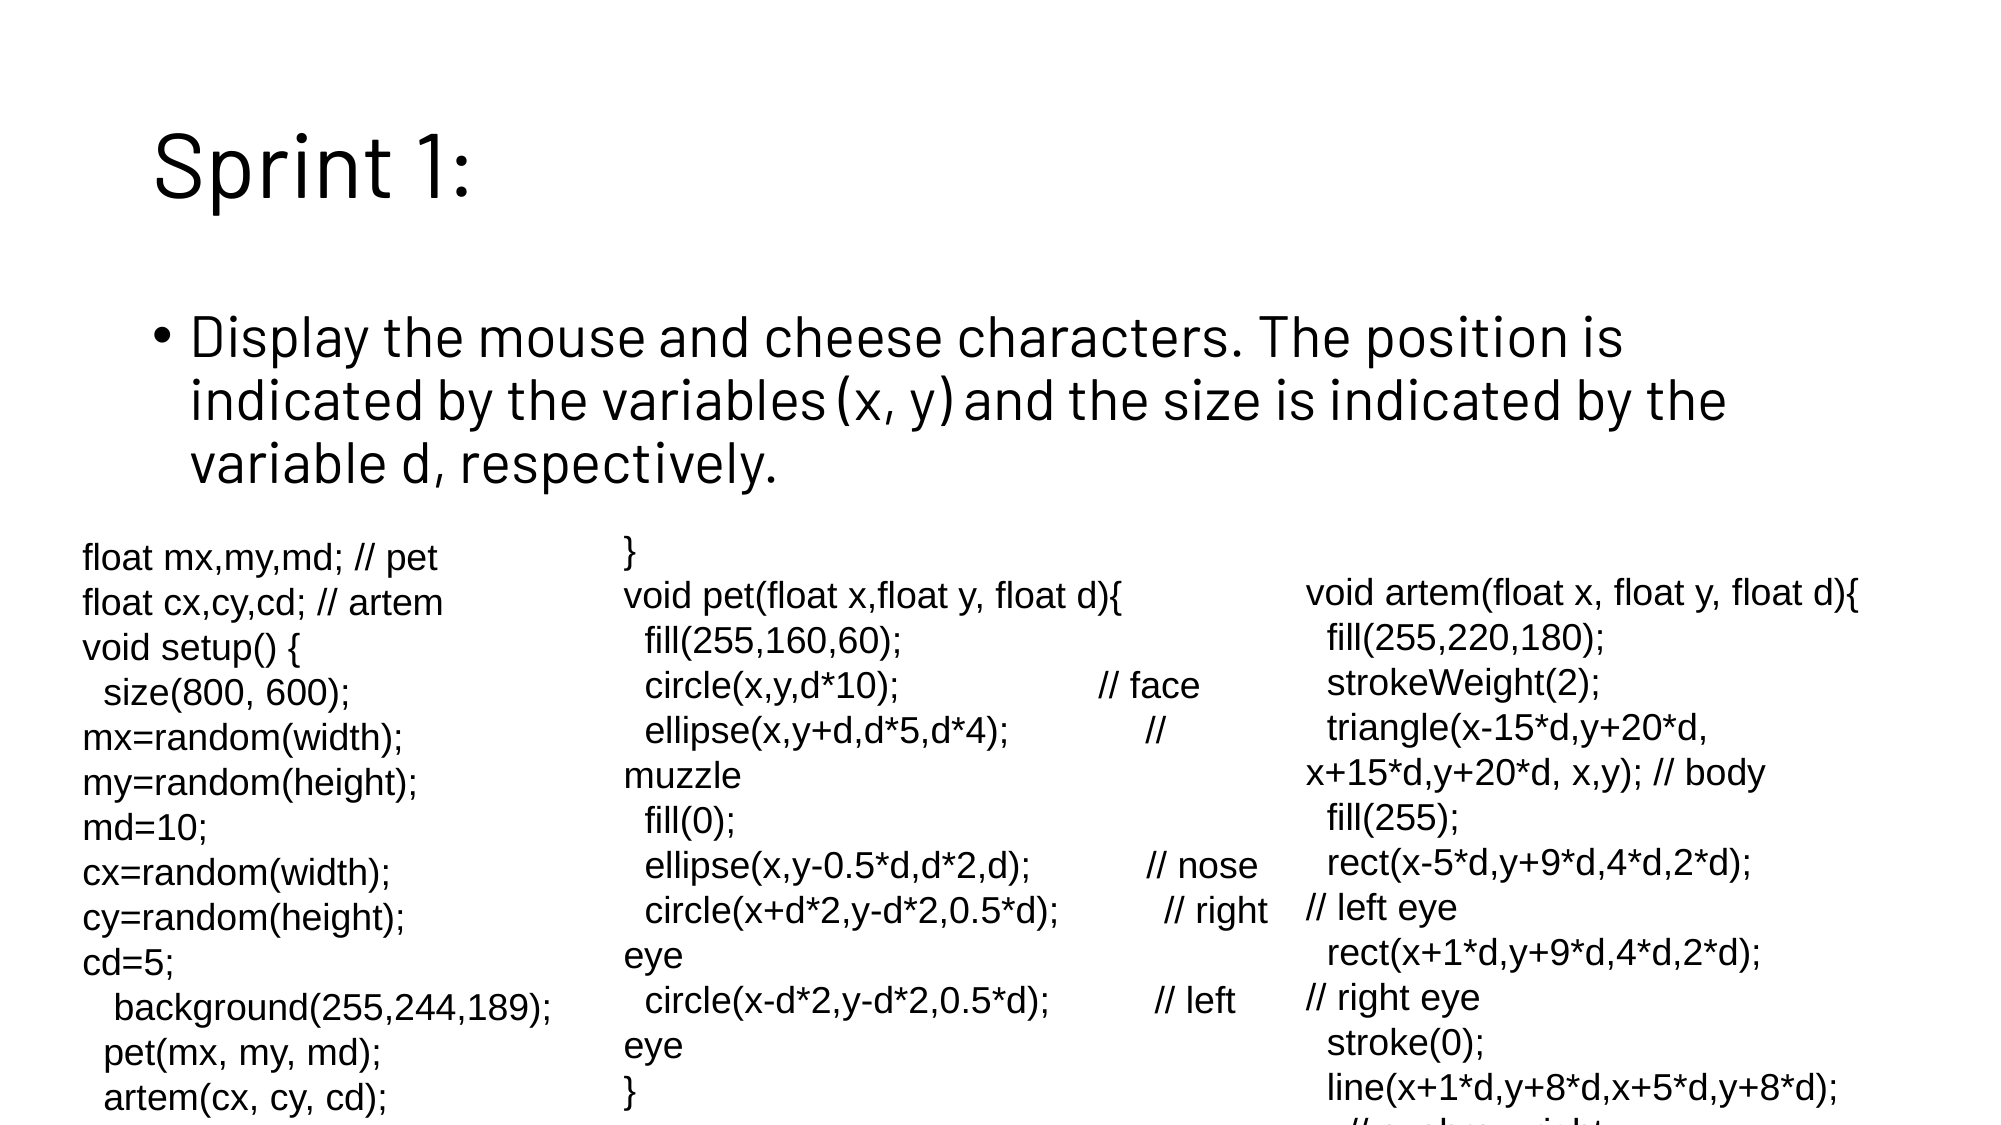

# Sprint 1:
Display the mouse and cheese characters. The position is indicated by the variables (x, y) and the size is indicated by the variable d, respectively.
}
void pet(float x,float y, float d){
  fill(255,160,60);
  circle(x,y,d*10);                   // face
  ellipse(x,y+d,d*5,d*4);             // muzzle
  fill(0);
  ellipse(x,y-0.5*d,d*2,d);           // nose
  circle(x+d*2,y-d*2,0.5*d);          // right eye
  circle(x-d*2,y-d*2,0.5*d);          // left eye
}
float mx,my,md; // pet
float cx,cy,cd; // artem
void setup() {
  size(800, 600);
mx=random(width);
my=random(height);
md=10;
cx=random(width);
cy=random(height);
cd=5;
   background(255,244,189);
  pet(mx, my, md);
  artem(cx, cy, cd);
}
void artem(float x, float y, float d){
  fill(255,220,180);
  strokeWeight(2);
  triangle(x-15*d,y+20*d, x+15*d,y+20*d, x,y); // body
  fill(255);
  rect(x-5*d,y+9*d,4*d,2*d);                   // left eye
  rect(x+1*d,y+9*d,4*d,2*d);                   // right eye
  stroke(0);
  line(x+1*d,y+8*d,x+5*d,y+8*d);               // eyebrow right
  line(x-5*d,y+8*d,x-1*d,y+8*d);               // eyebrow left
  fill(40,150,180);
  circle(x-2.7*d,y+10*d,1.4*d);                // pupil left
  circle(x+3.4*d,y+10*d,1.6*d);                // pupil right
  fill(255);
  ellipse(x,y+16*d,8*d,3*d);                   // mouth
  fill(240);
  rect(x-0.5*d,y+14.6*d,1.5*d,2*d);            // tooth
}